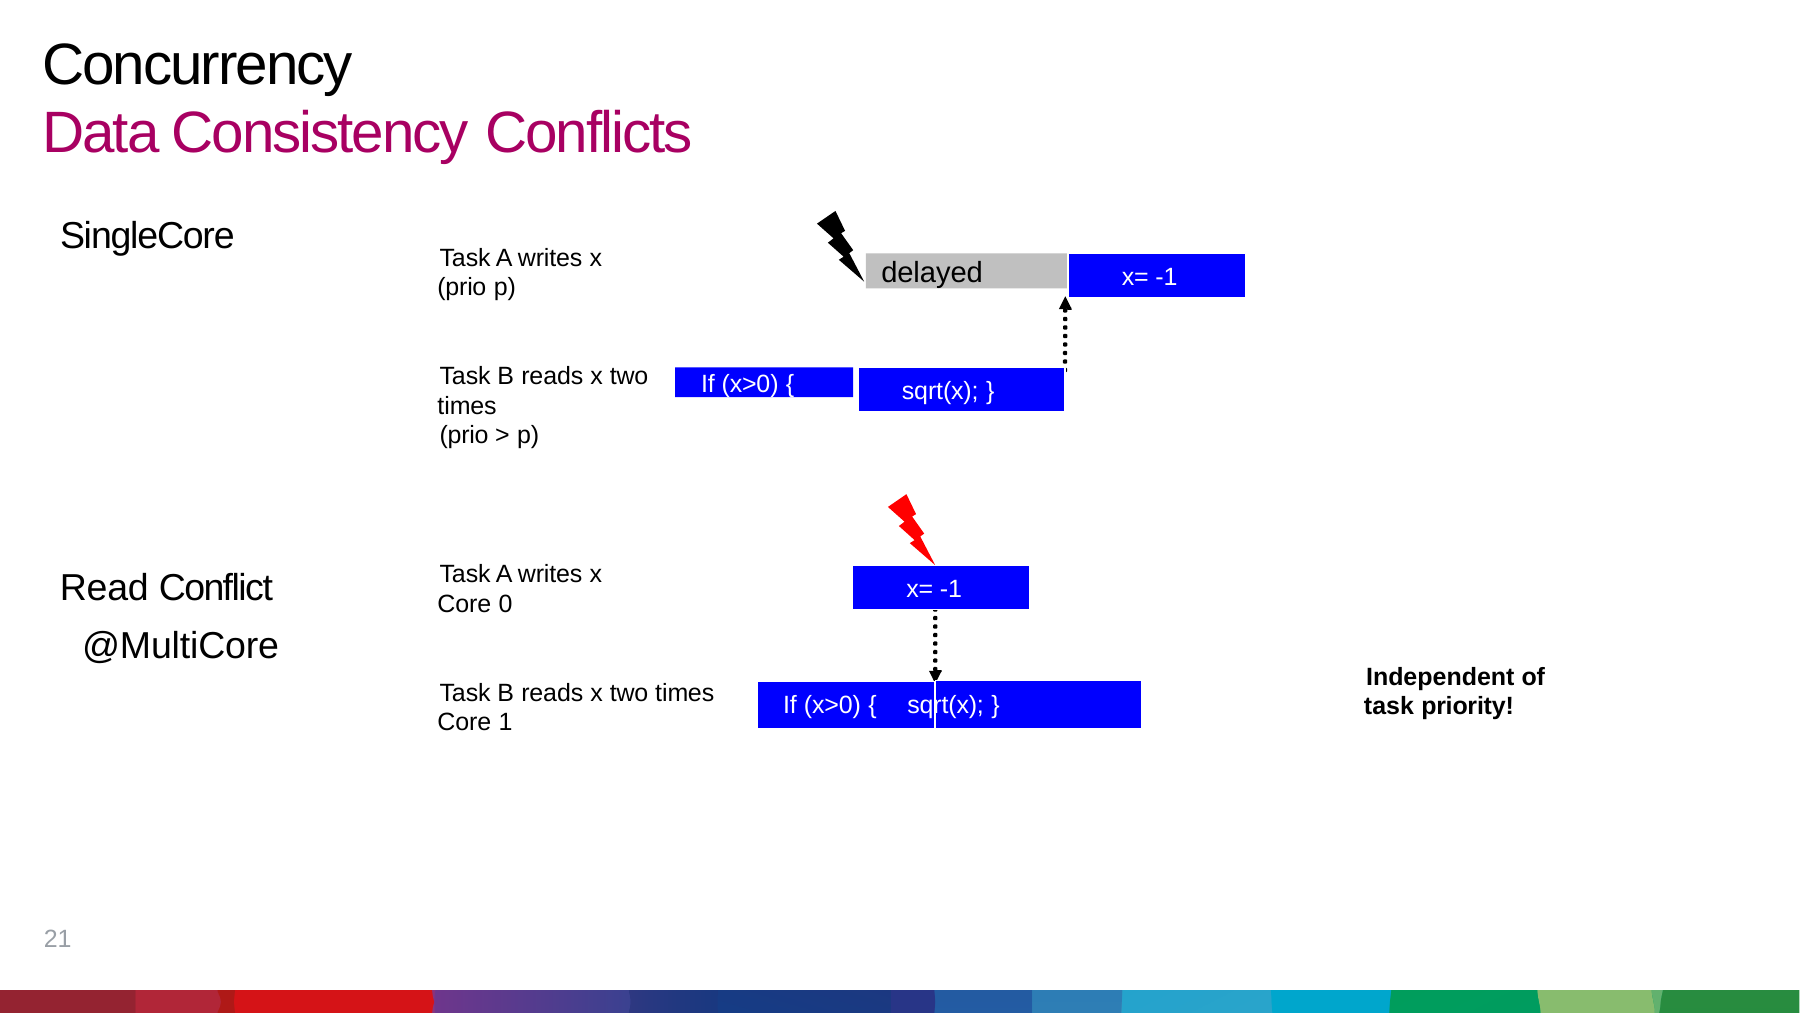

# Concurrency
Data Consistency Conflicts

 SingleCore
Task A writes x  (prio p)
delayed

x= -1
Task B reads x two  times
(prio > p)

If (x>0) {
sqrt(x); }

 Read Conflict  @MultiCore
Task A writes x  Core 0
x= -1
Independent of  task priority!
Task B reads x two times  Core 1

If (x>0) {	sqrt(x); }
21